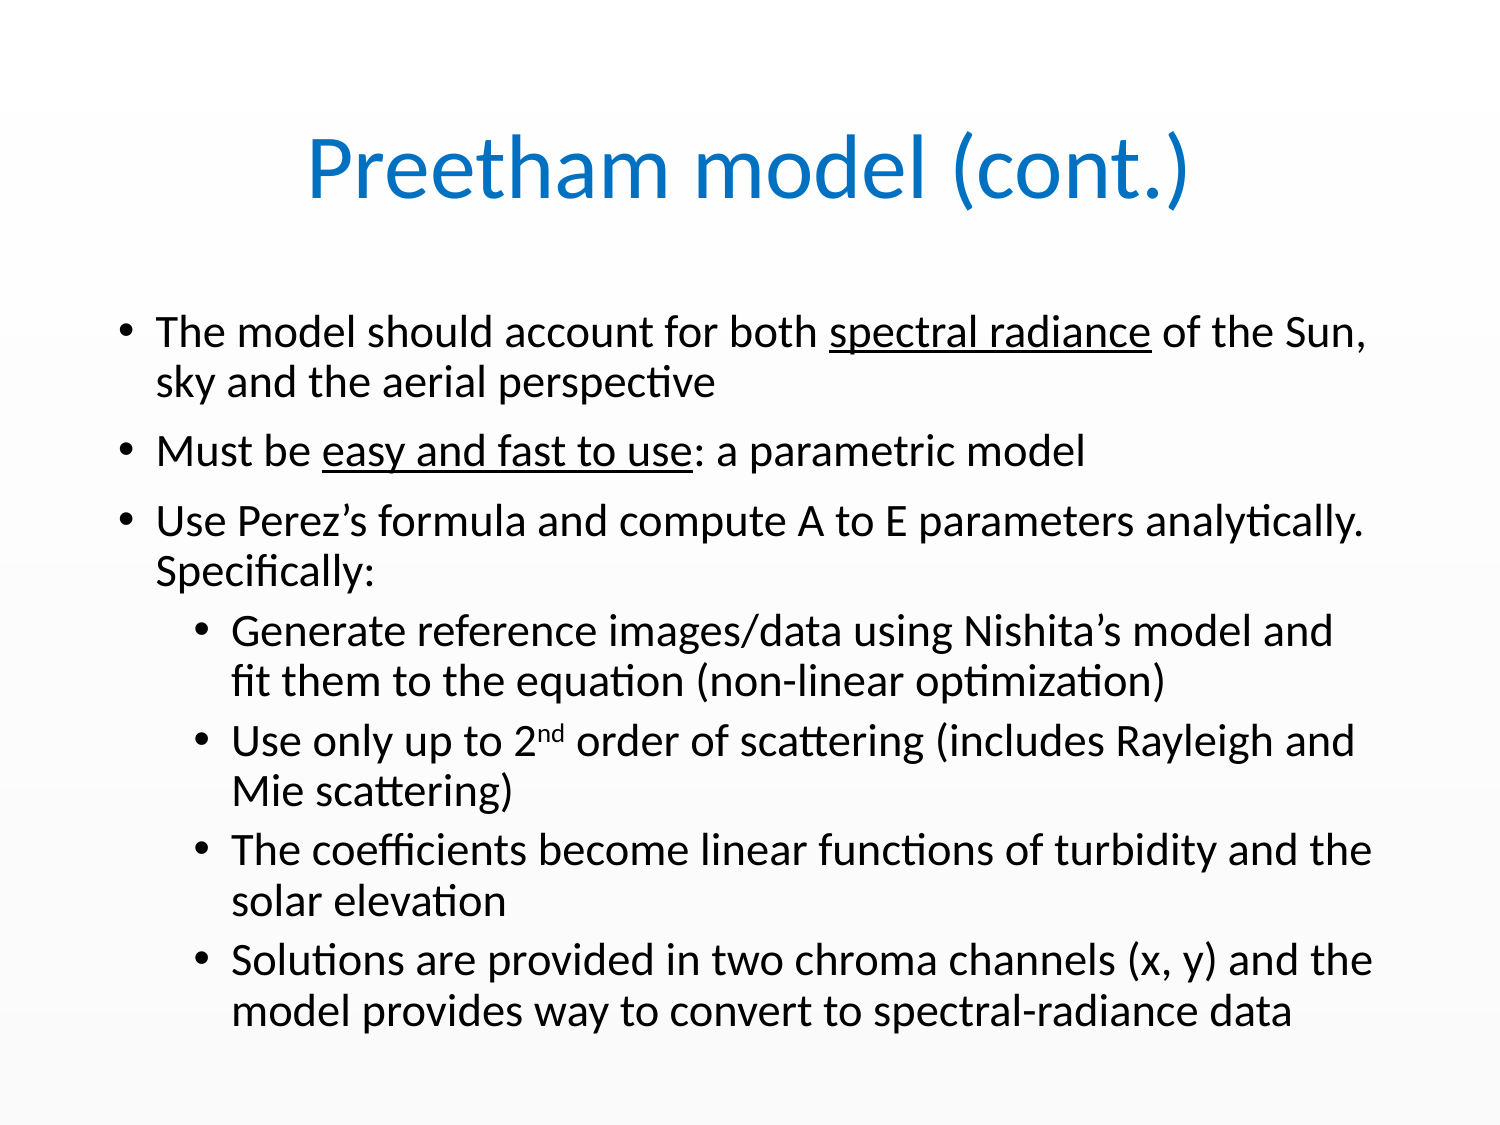

# Preetham model (cont.)
The model should account for both spectral radiance of the Sun, sky and the aerial perspective
Must be easy and fast to use: a parametric model
Use Perez’s formula and compute A to E parameters analytically. Specifically:
Generate reference images/data using Nishita’s model and fit them to the equation (non-linear optimization)
Use only up to 2nd order of scattering (includes Rayleigh and Mie scattering)
The coefficients become linear functions of turbidity and the solar elevation
Solutions are provided in two chroma channels (x, y) and the model provides way to convert to spectral-radiance data